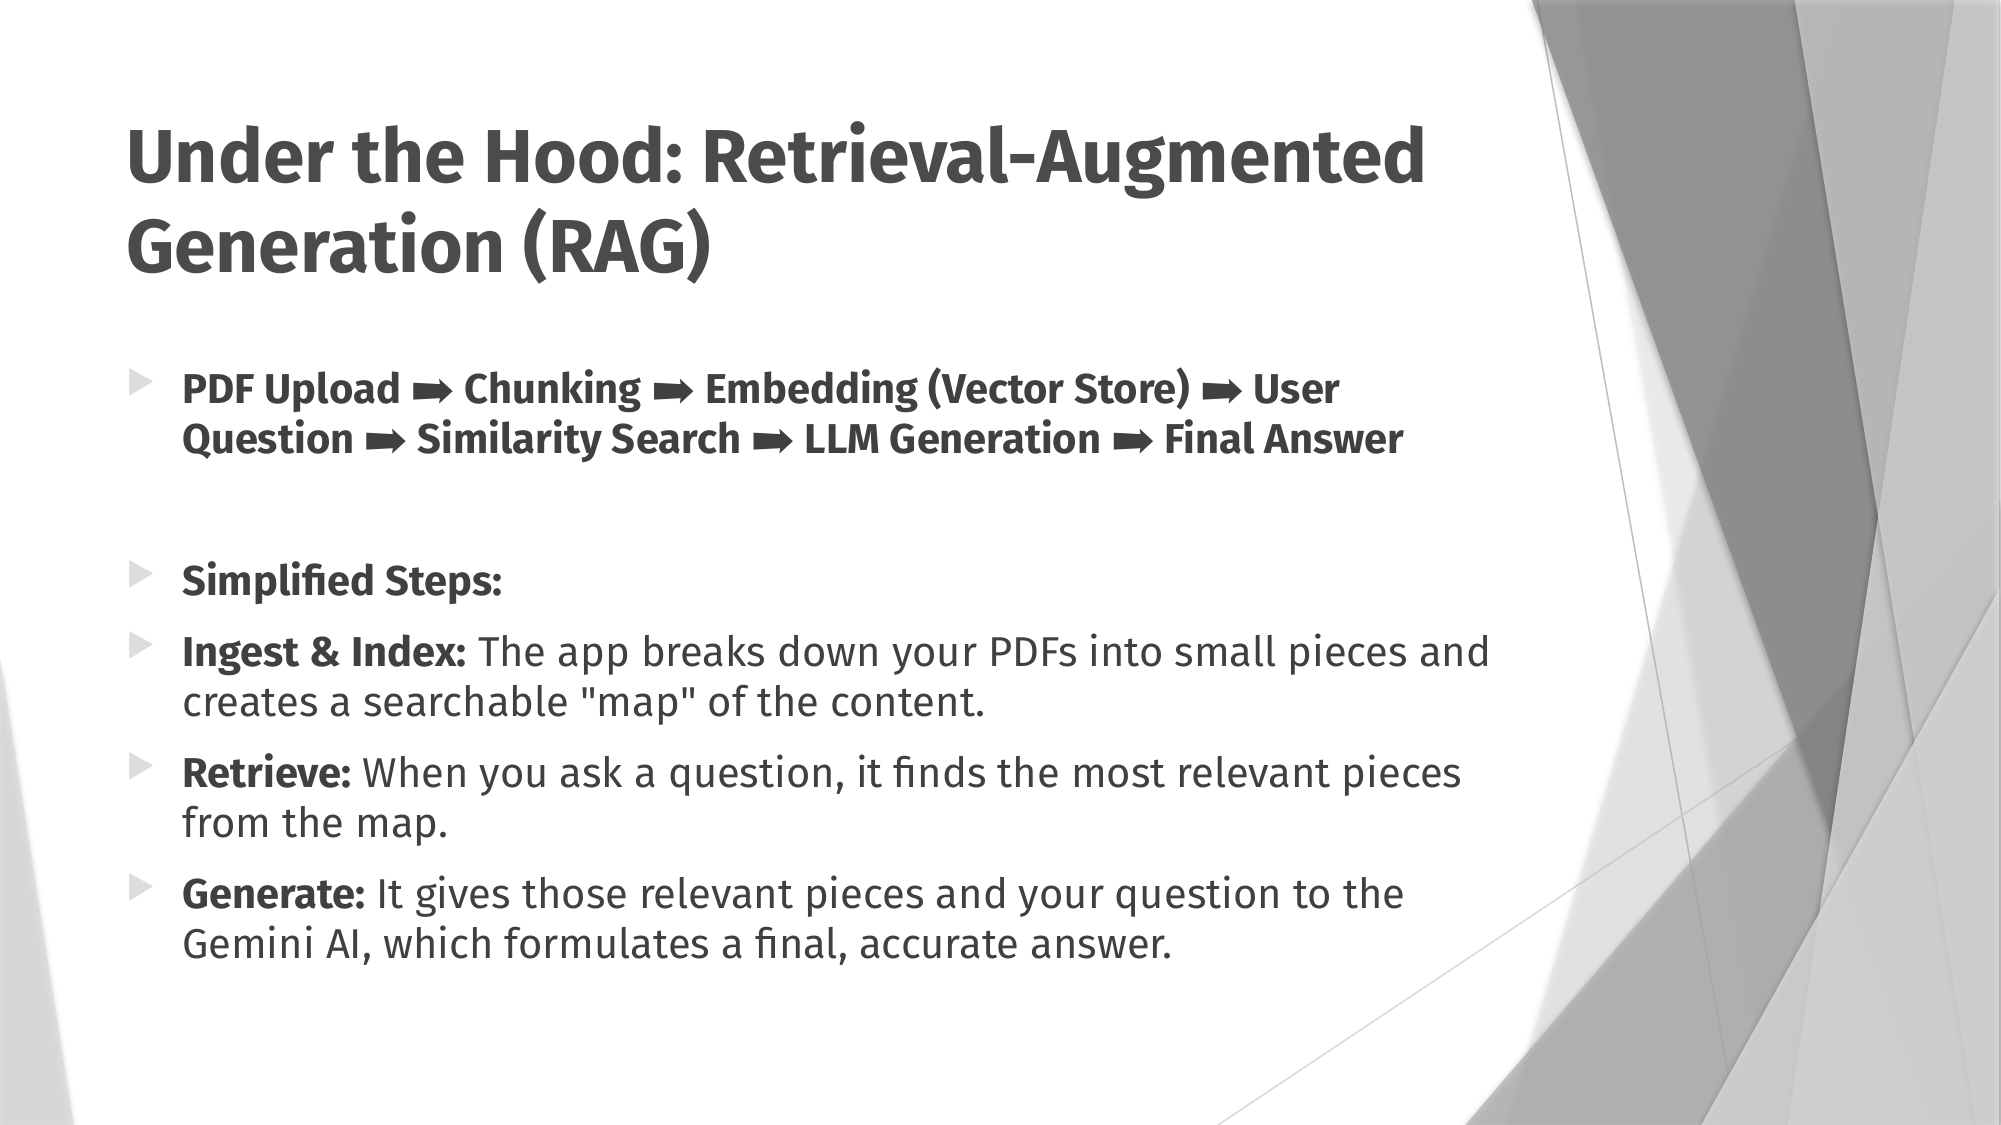

# Under the Hood: Retrieval-Augmented Generation (RAG)
PDF Upload ➡️ Chunking ➡️ Embedding (Vector Store) ➡️ User Question ➡️ Similarity Search ➡️ LLM Generation ➡️ Final Answer

Simplified Steps:
Ingest & Index: The app breaks down your PDFs into small pieces and creates a searchable "map" of the content.
Retrieve: When you ask a question, it finds the most relevant pieces from the map.
Generate: It gives those relevant pieces and your question to the Gemini AI, which formulates a final, accurate answer.